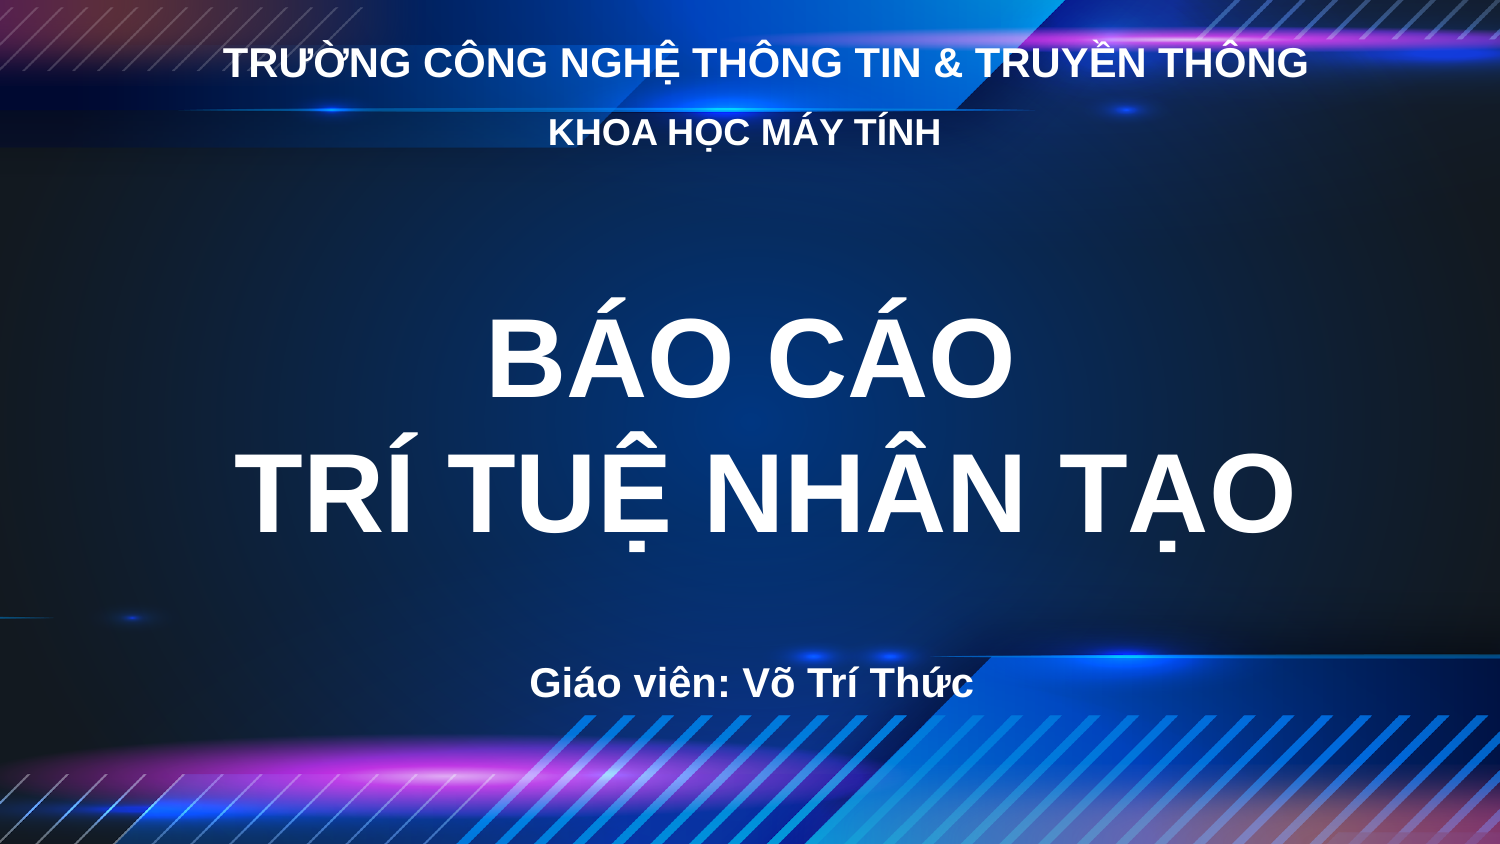

TRƯỜNG CÔNG NGHỆ THÔNG TIN & TRUYỀN THÔNG
KHOA HỌC MÁY TÍNH
# BÁO CÁO TRÍ TUỆ NHÂN TẠO
Giáo viên: Võ Trí Thức